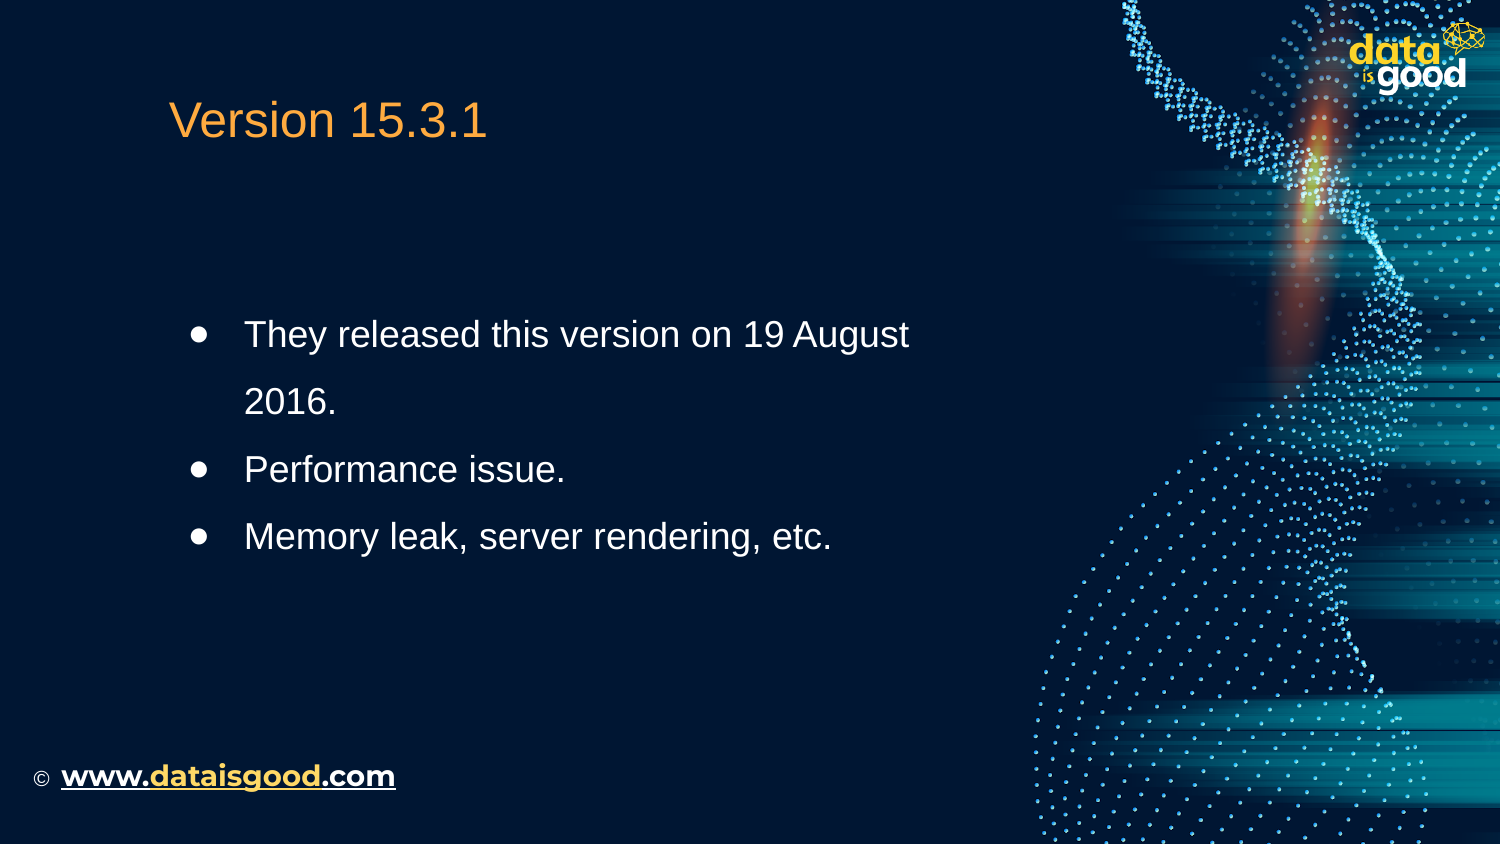

# Version 15.3.1
They released this version on 19 August 2016.
Performance issue.
Memory leak, server rendering, etc.